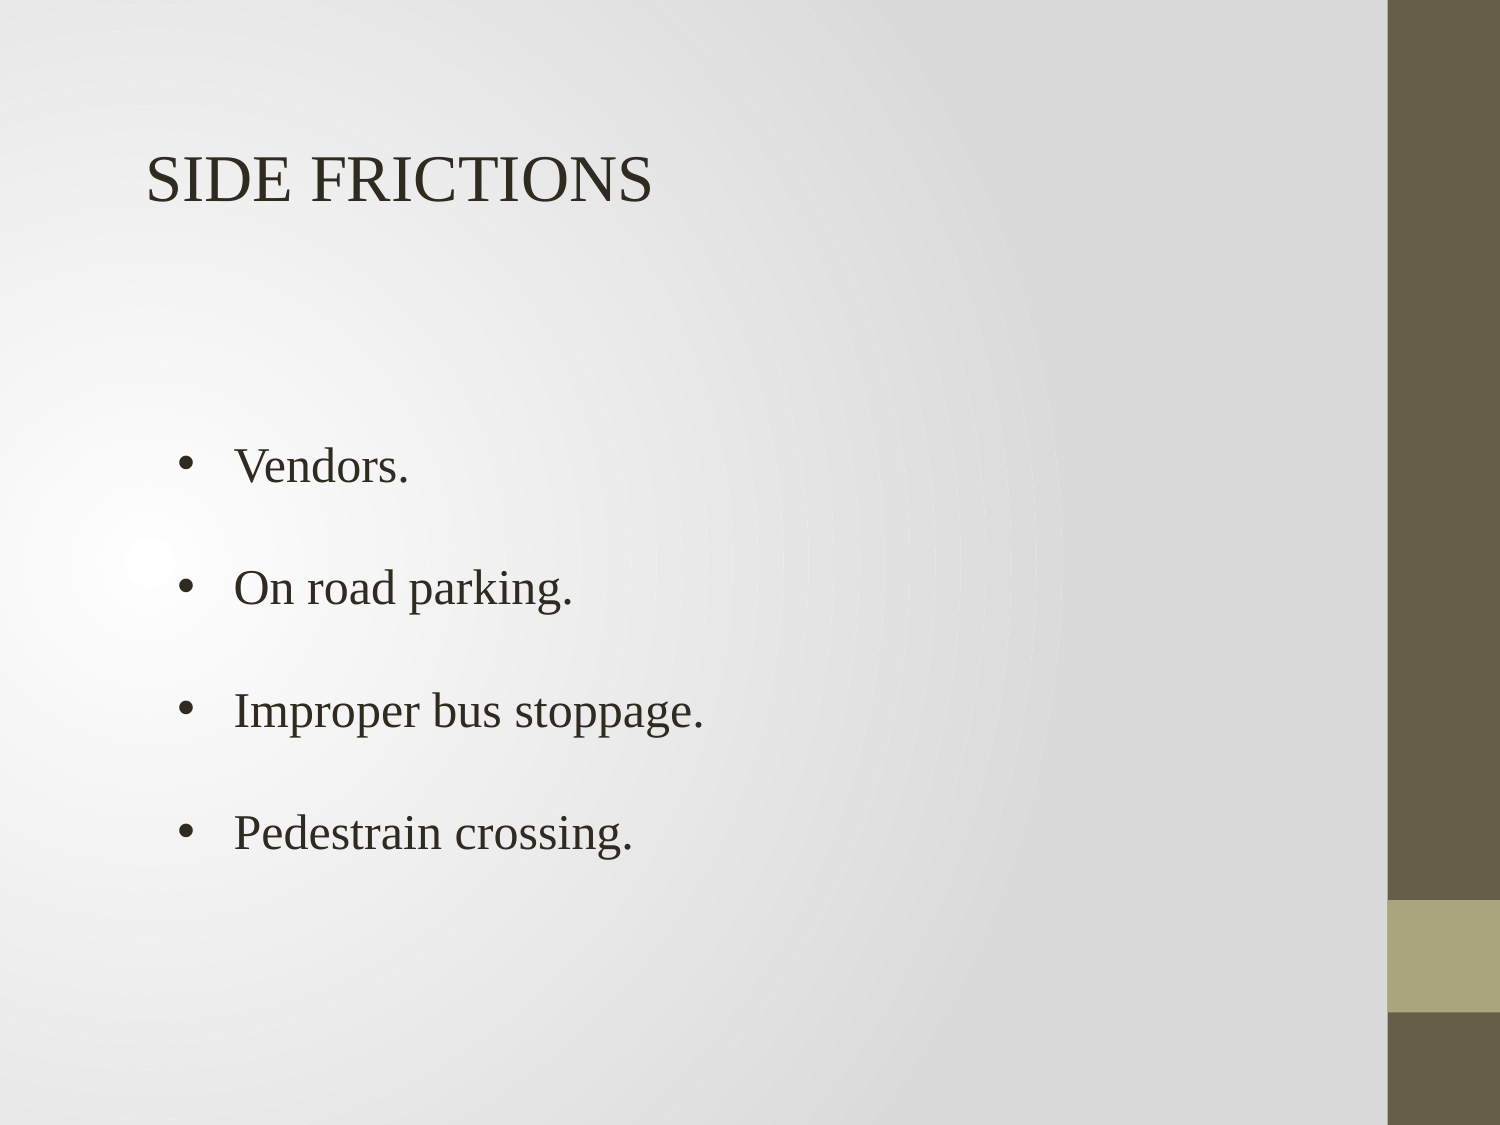

SIDE FRICTIONS
Vendors.
On road parking.
Improper bus stoppage.
Pedestrain crossing.